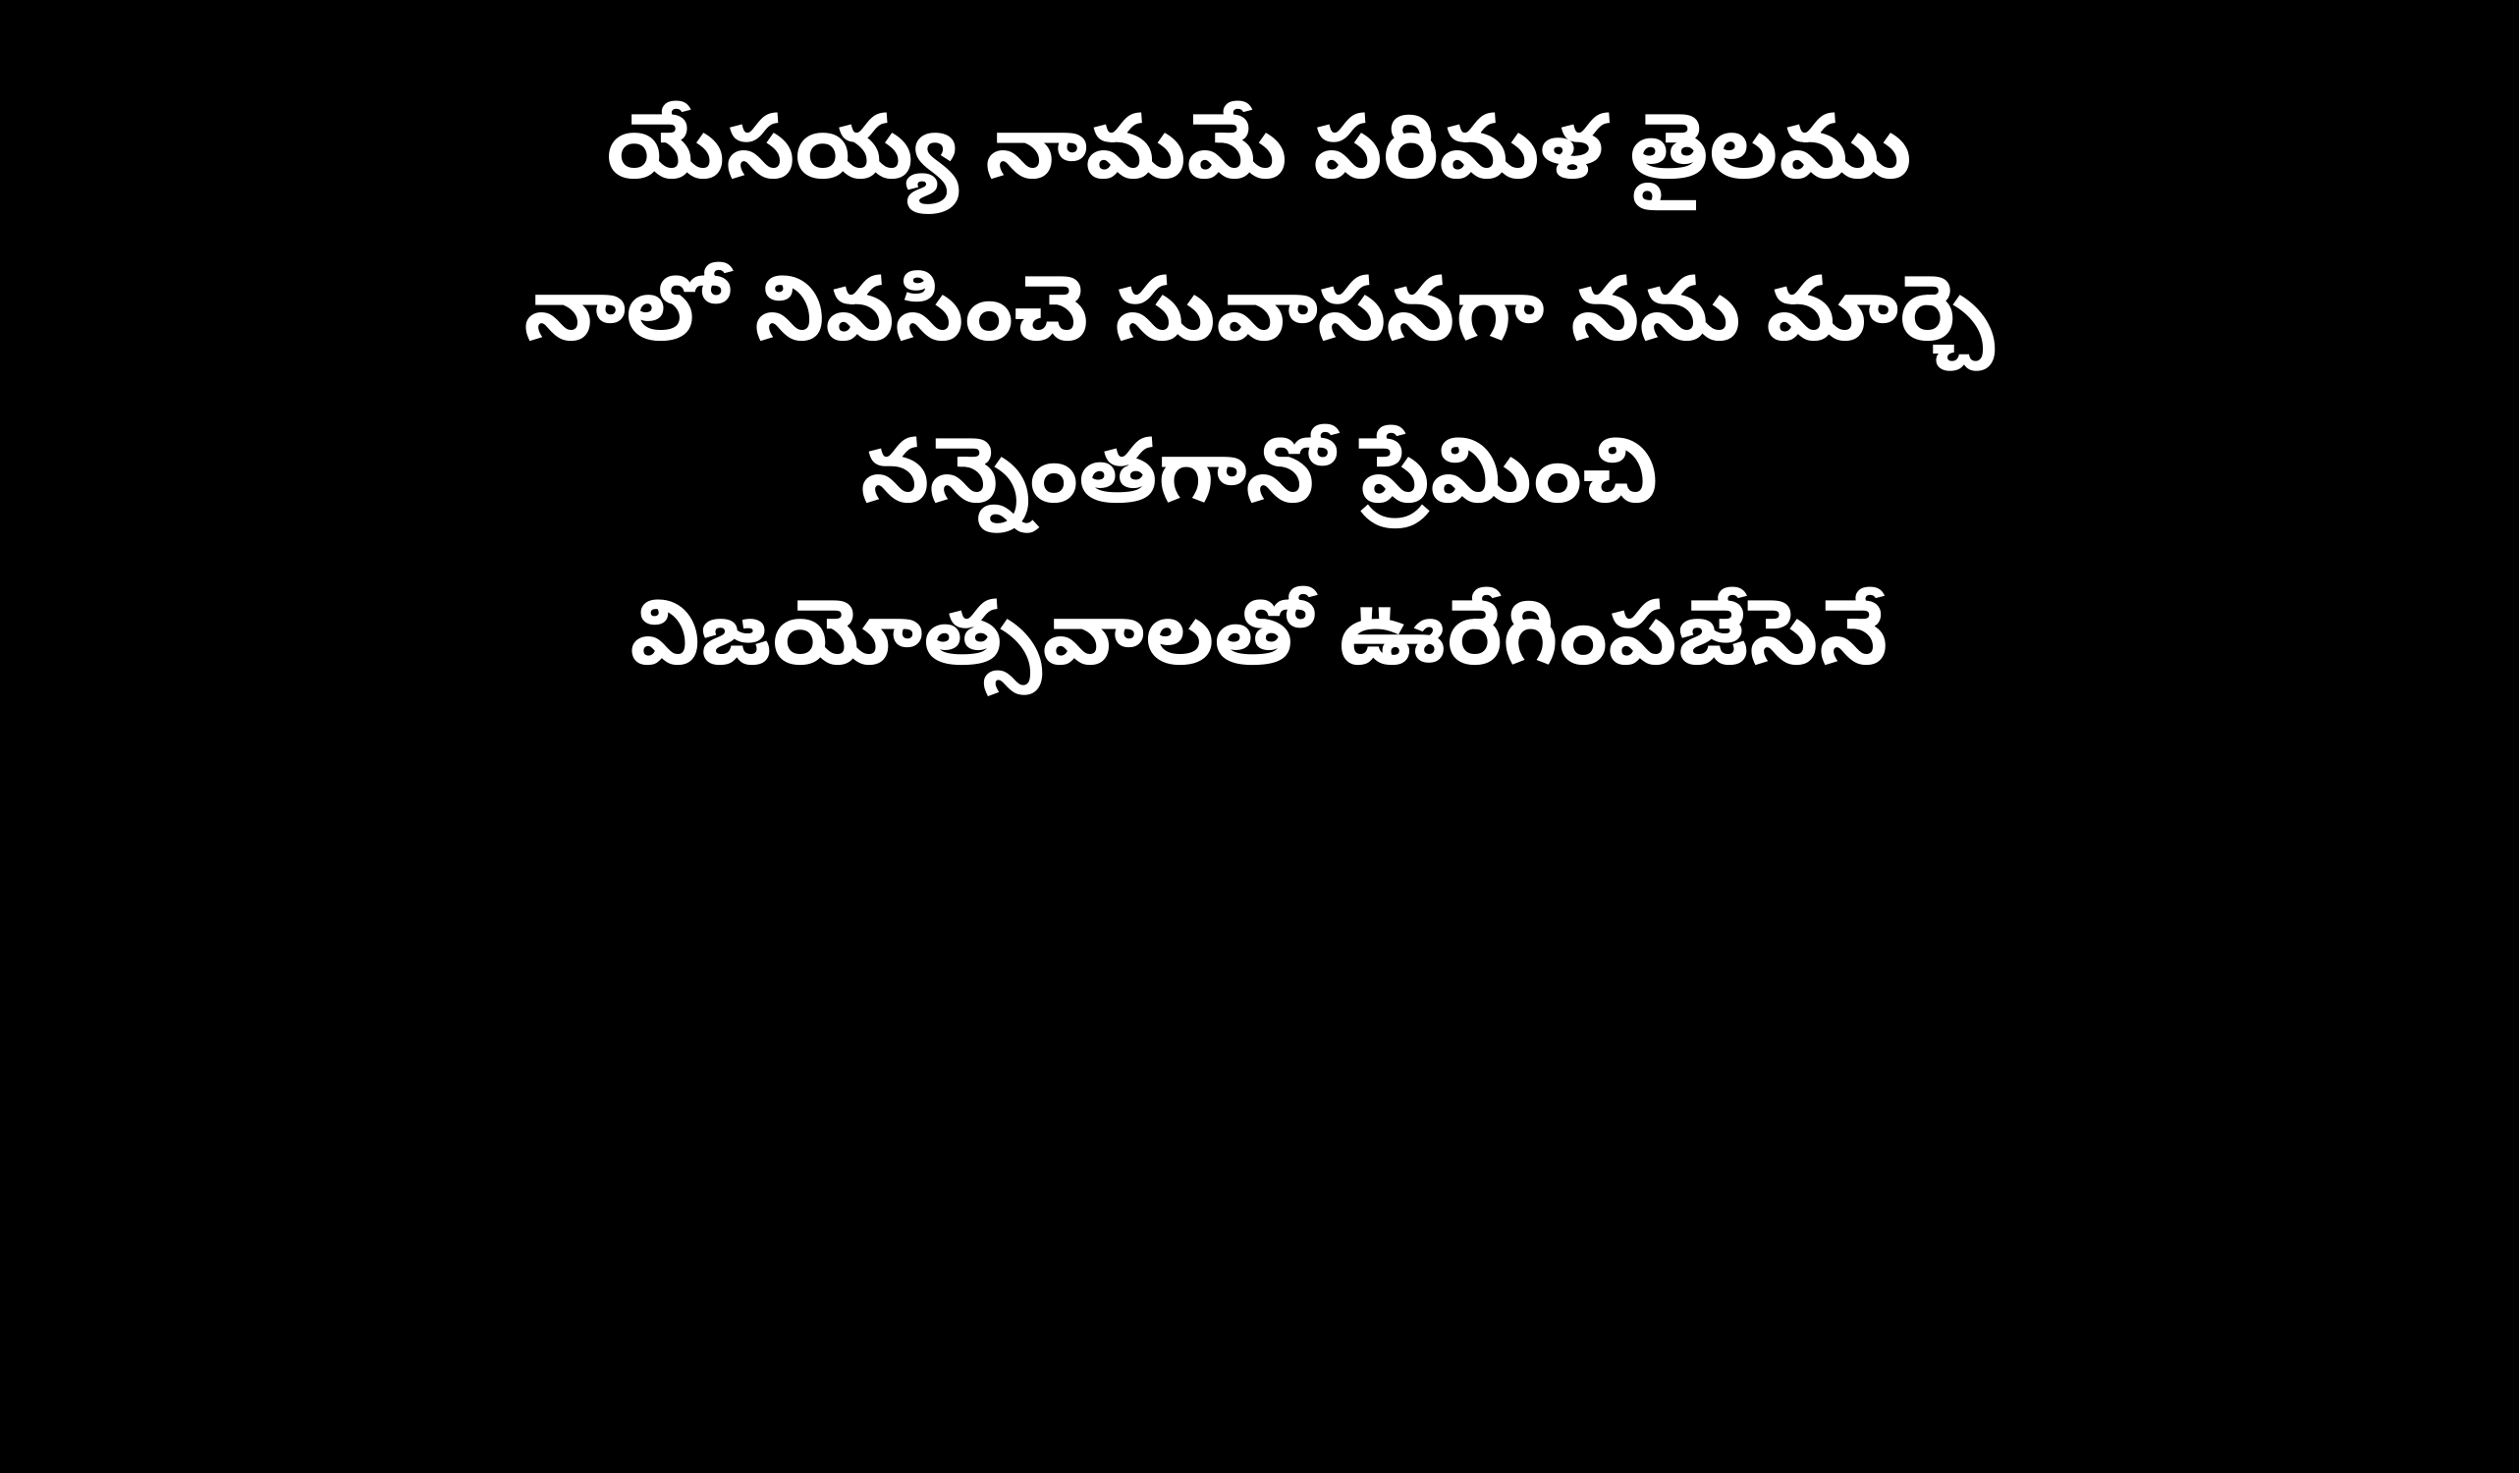

యేసయ్య నామమే పరిమళ తైలము
నాలో నివసించె సువాసనగా నను మార్చె
నన్నెంతగానో ప్రేమించి
విజయోత్సవాలతో ఊరేగింపజేసెనే